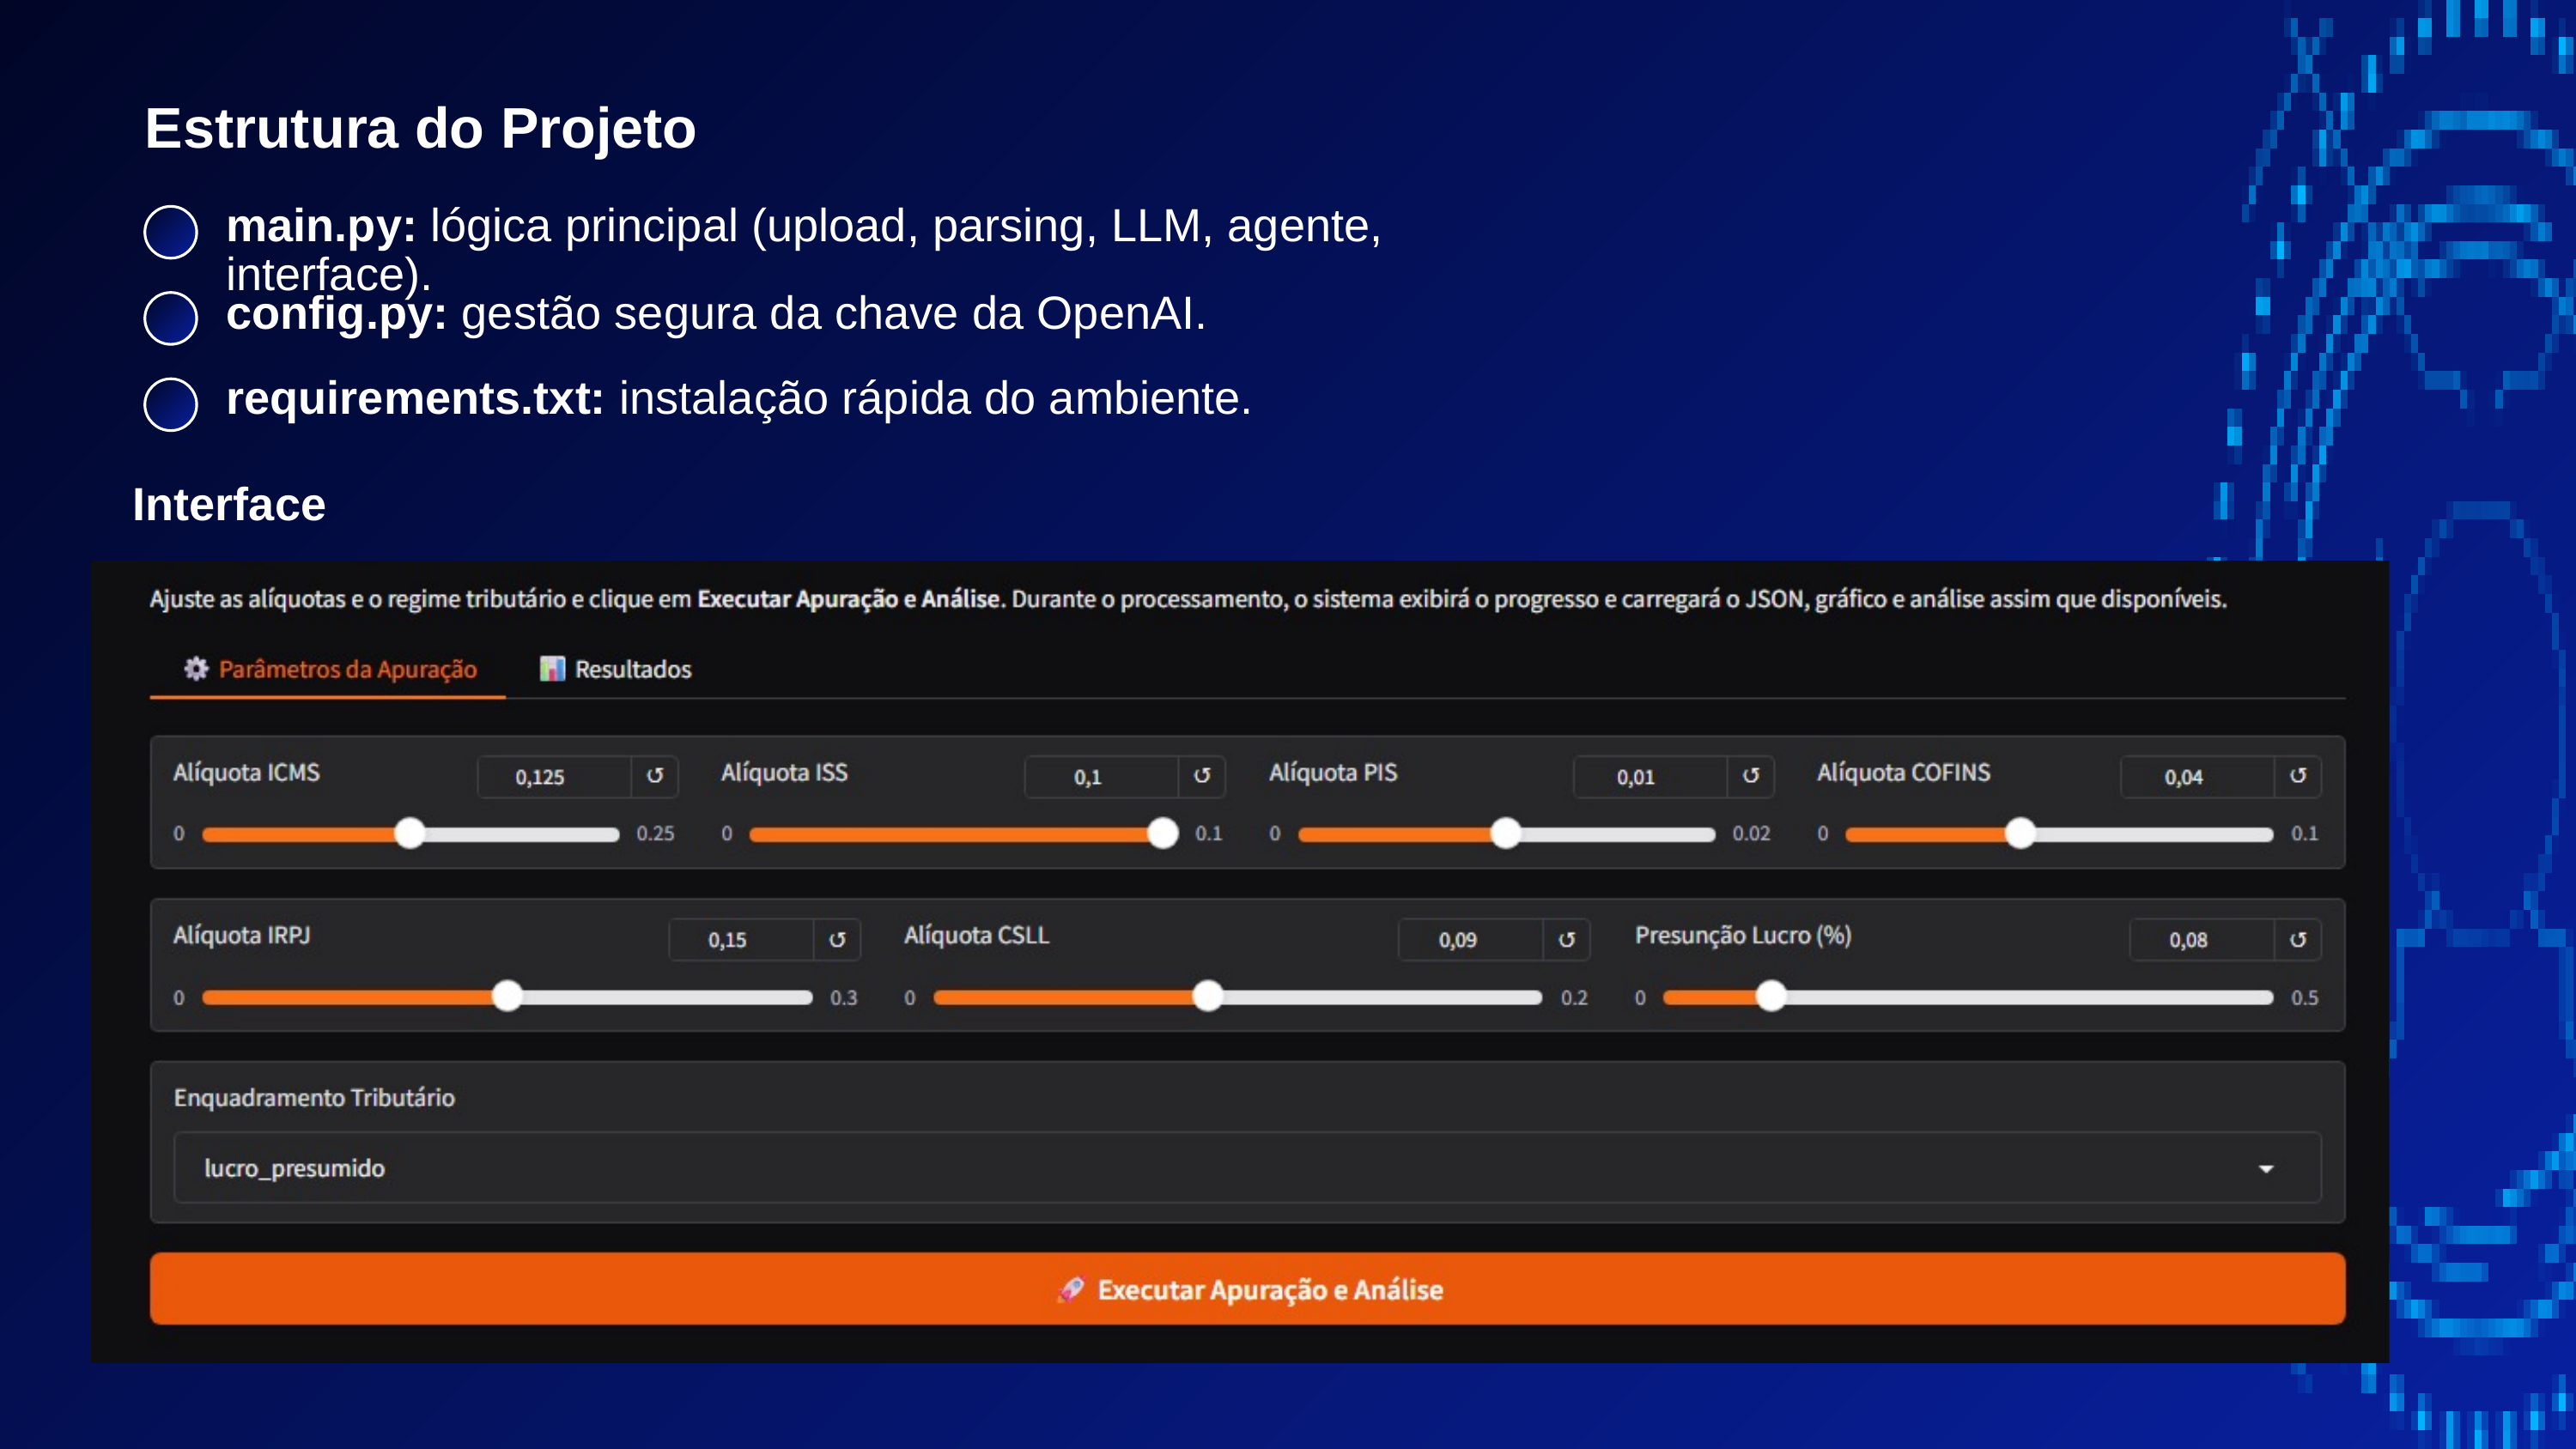

Estrutura do Projeto
main.py: lógica principal (upload, parsing, LLM, agente, interface).

config.py: gestão segura da chave da OpenAI.

requirements.txt: instalação rápida do ambiente.

Interface